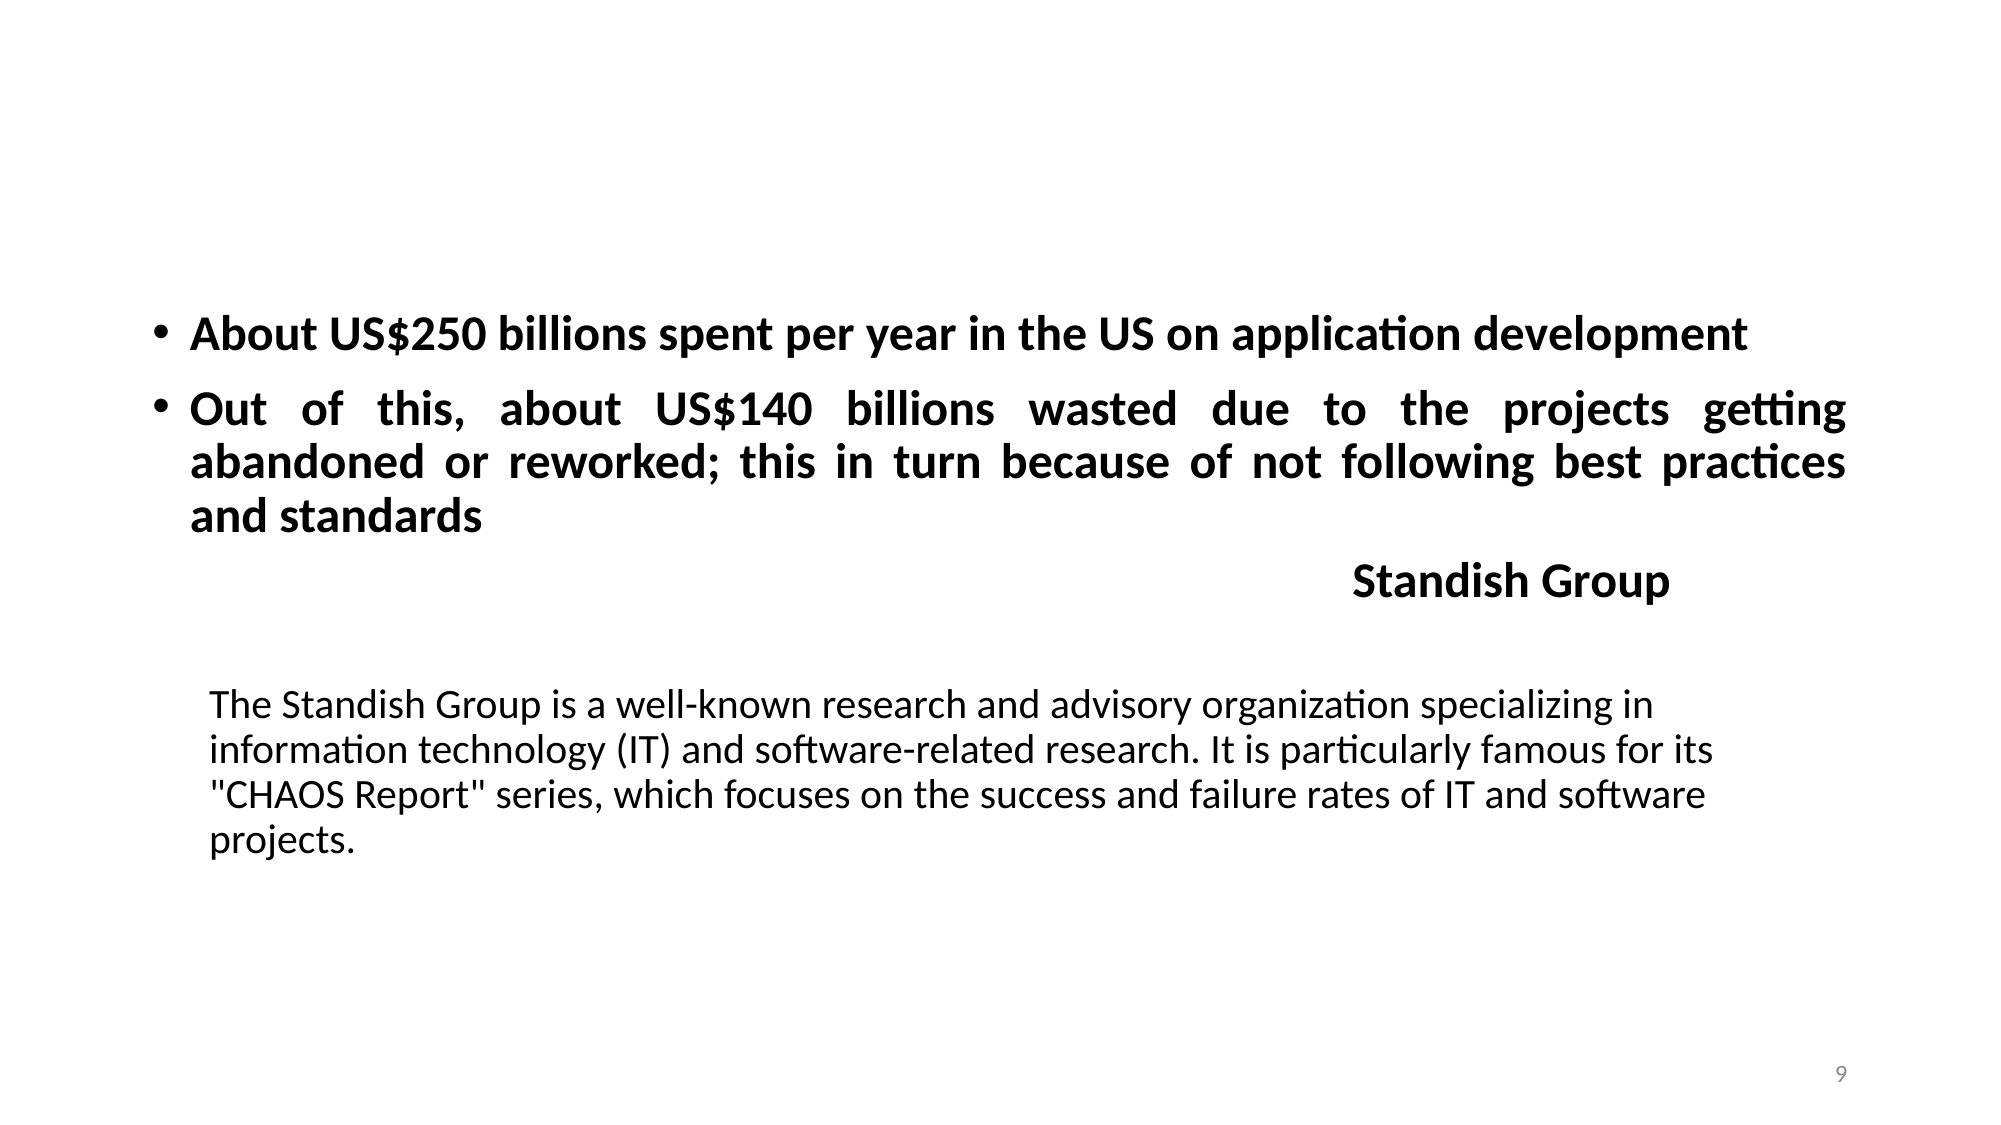

#
About US$250 billions spent per year in the US on application development
Out of this, about US$140 billions wasted due to the projects getting abandoned or reworked; this in turn because of not following best practices and standards
				Standish Group

The Standish Group is a well-known research and advisory organization specializing in information technology (IT) and software-related research. It is particularly famous for its "CHAOS Report" series, which focuses on the success and failure rates of IT and software projects.
9